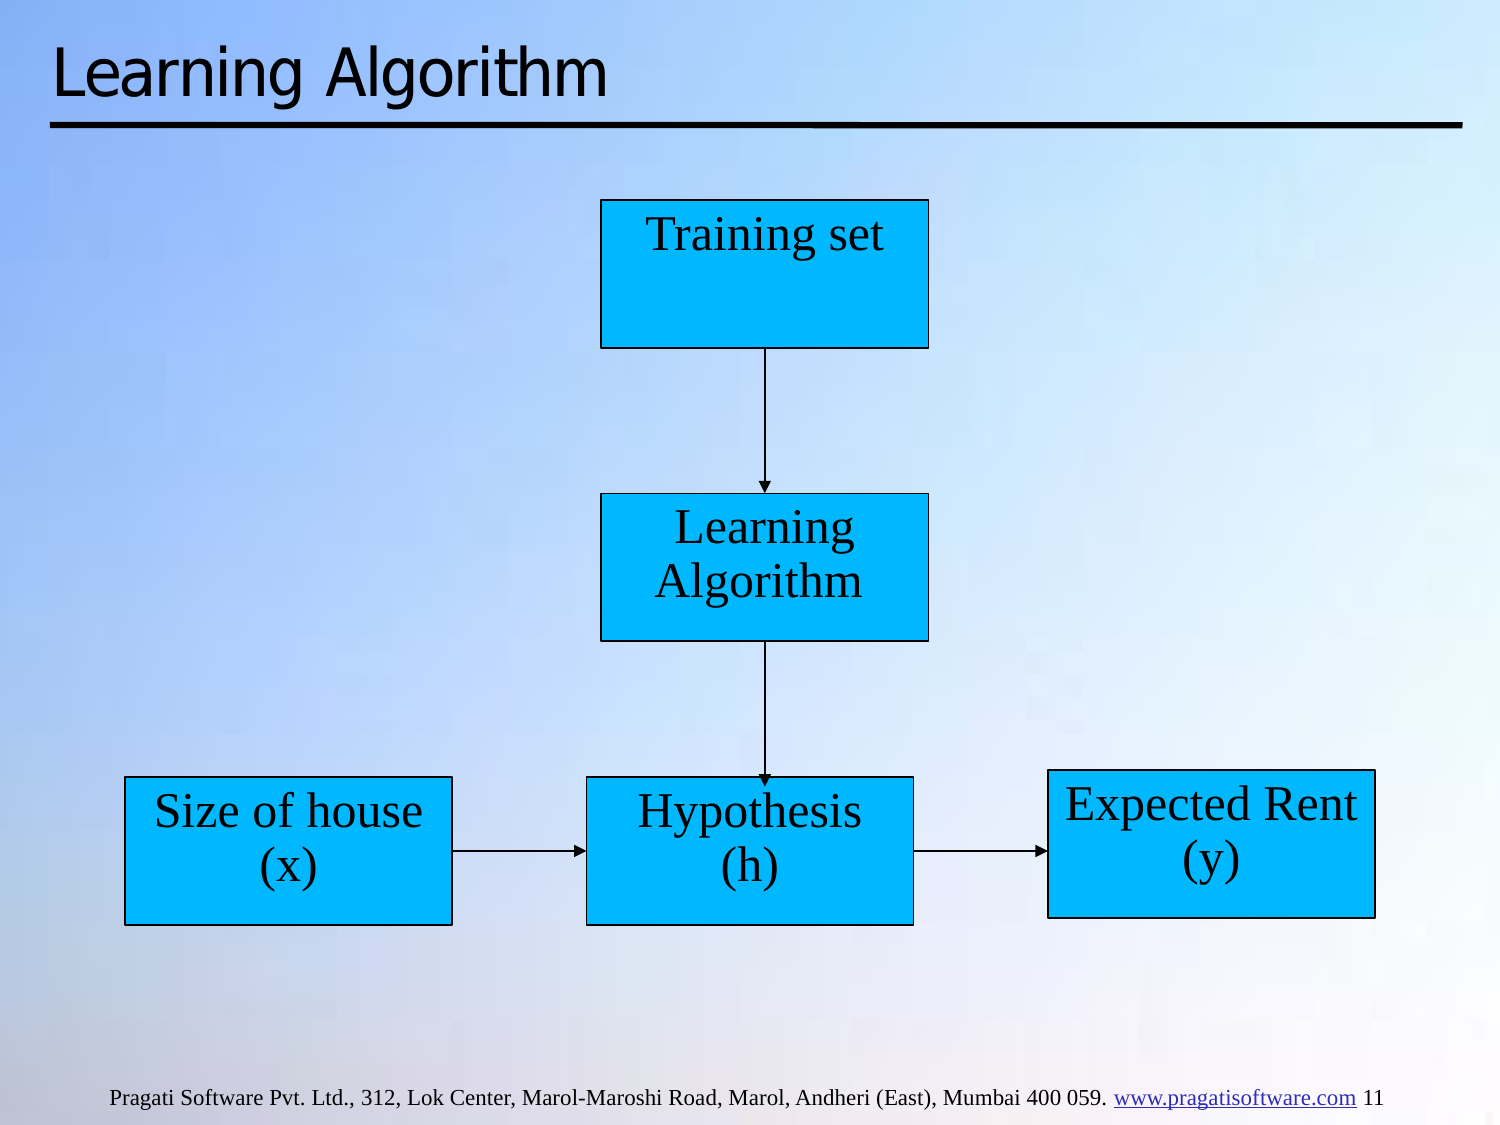

# Learning Algorithm
Training set
Learning Algorithm
Expected Rent (y)
Size of house (x)
Hypothesis
(h)